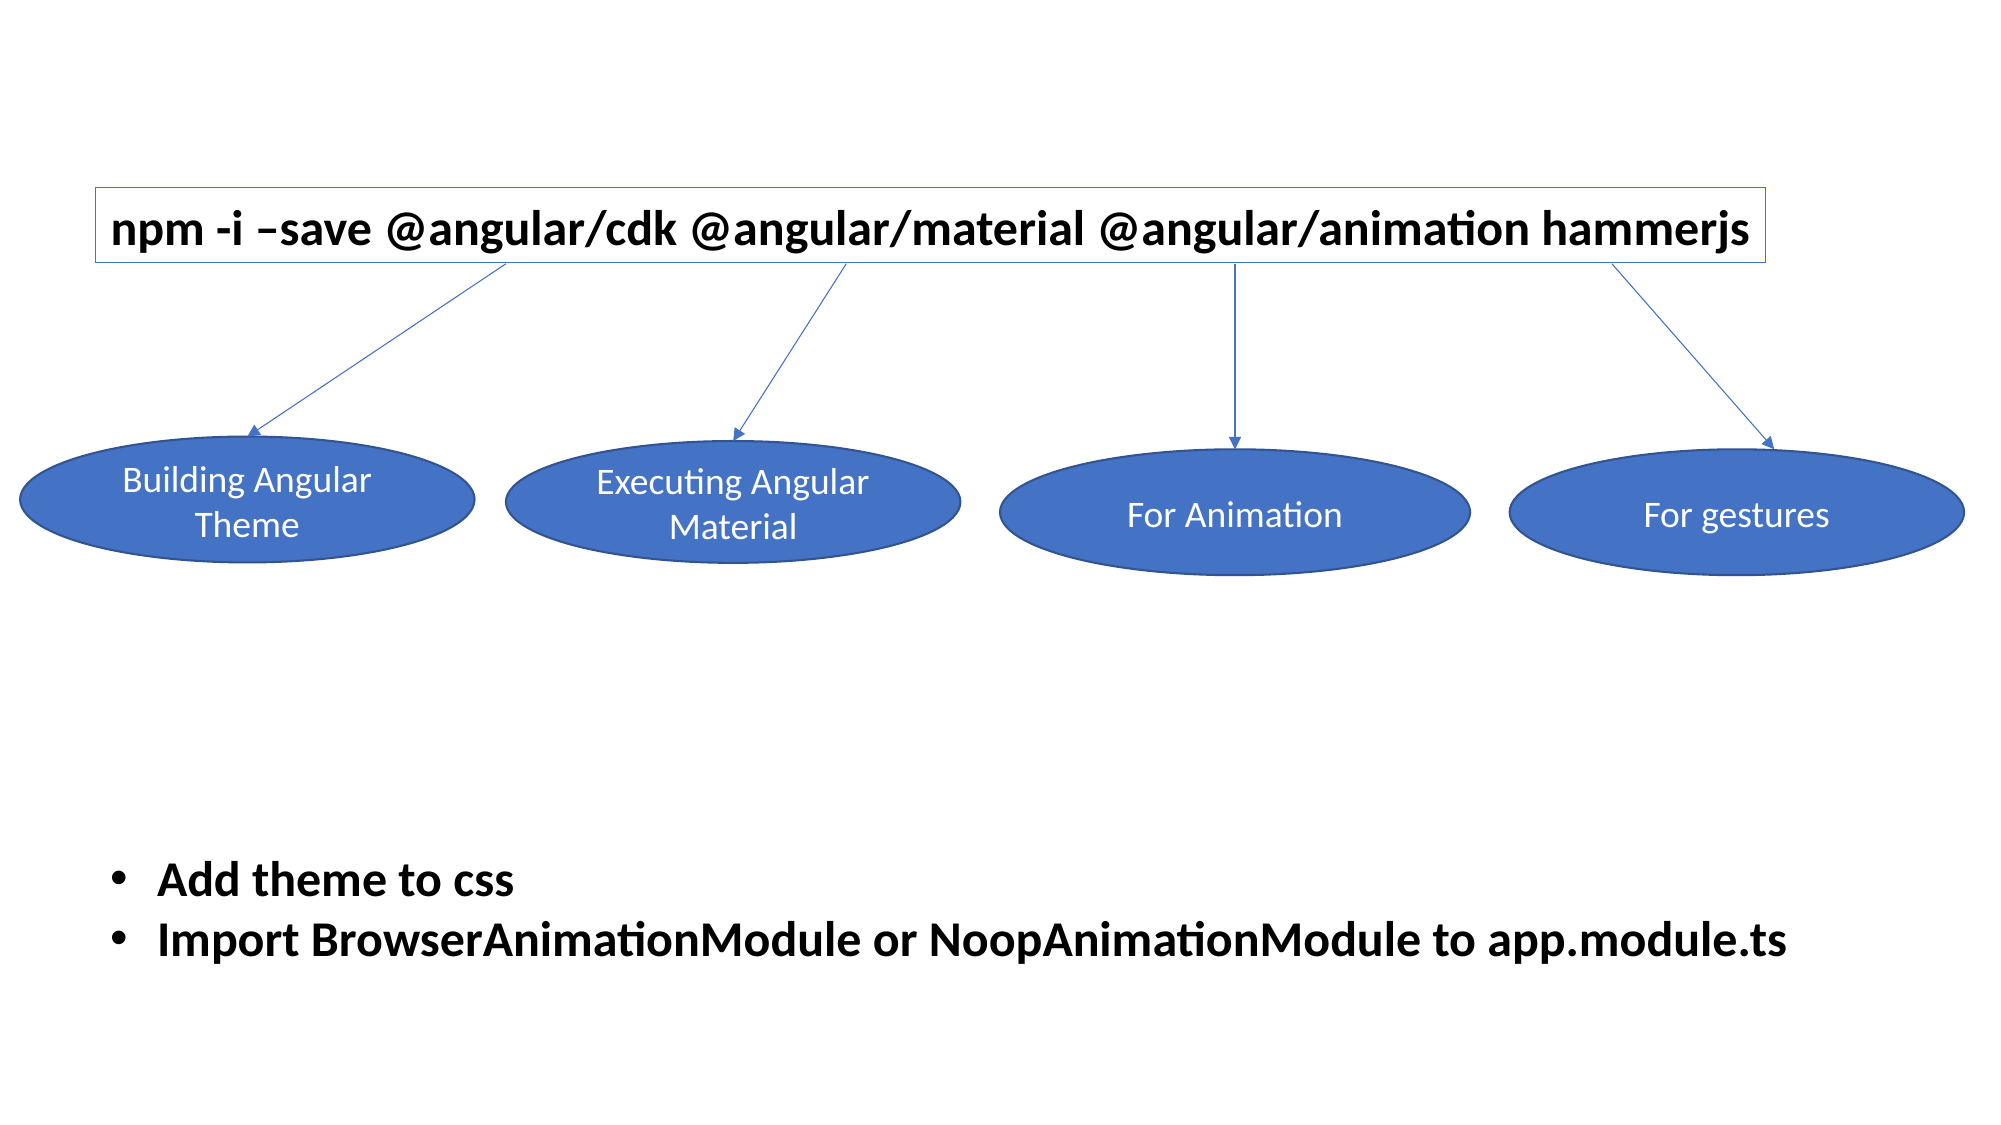

npm -i –save @angular/cdk @angular/material @angular/animation hammerjs
Building Angular Theme
Executing Angular Material
For Animation
For gestures
Add theme to css
Import BrowserAnimationModule or NoopAnimationModule to app.module.ts